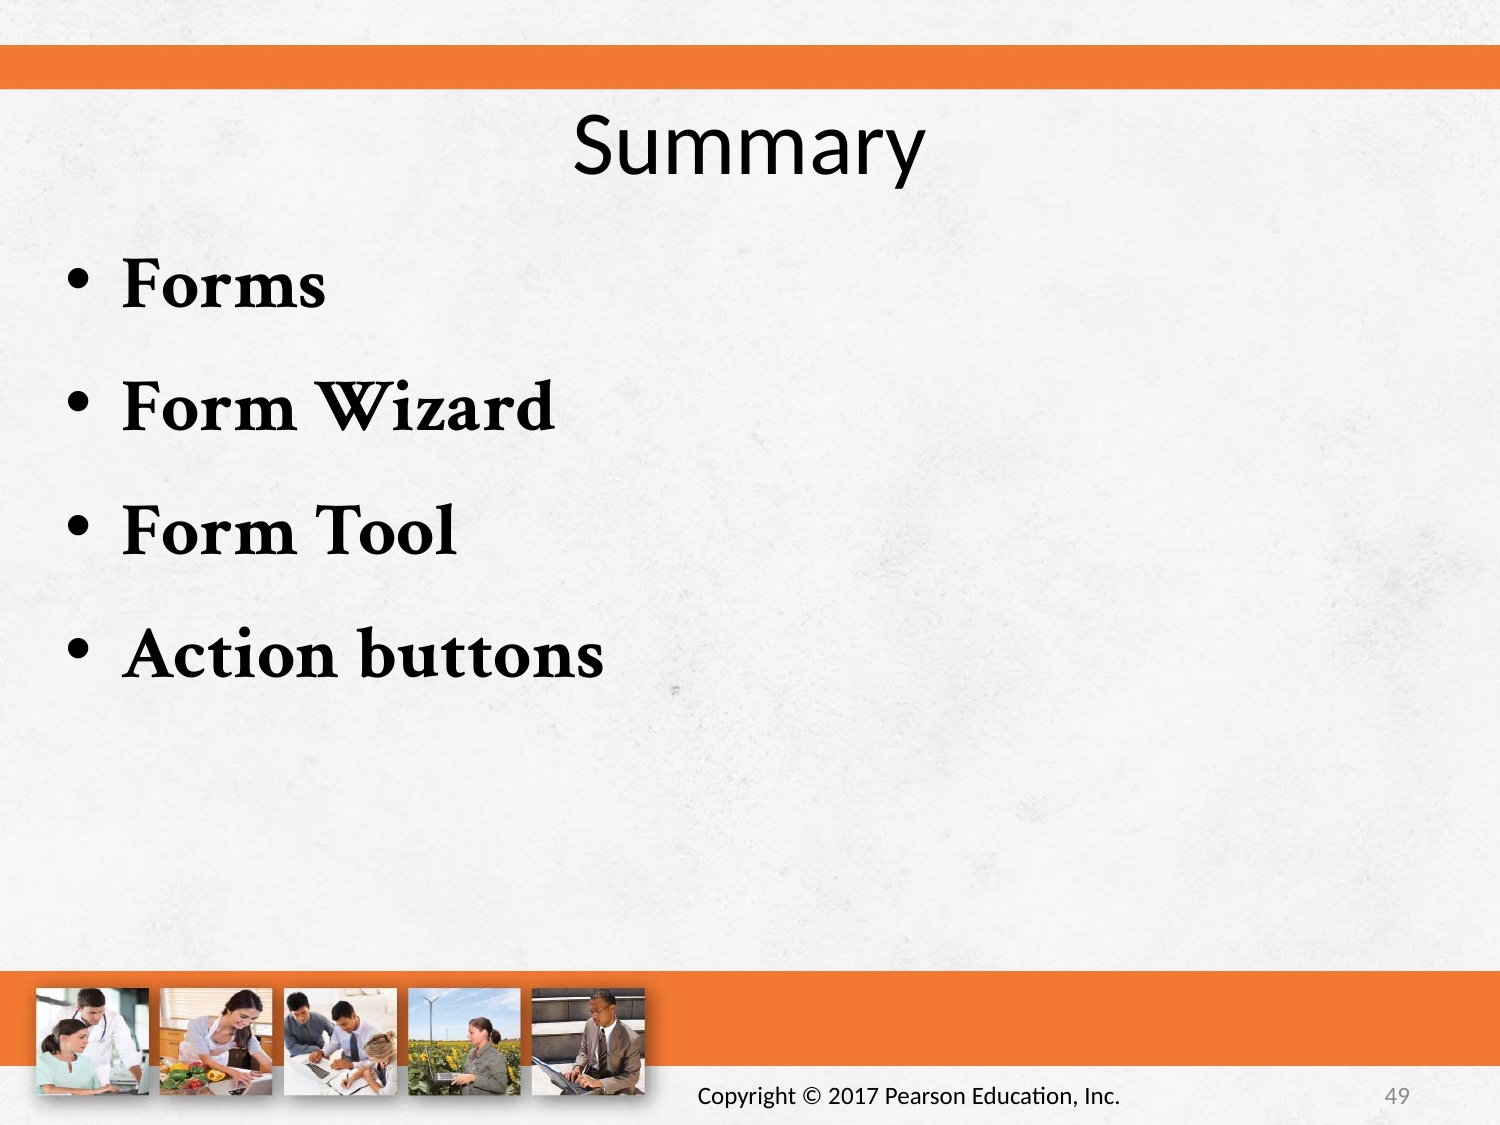

# Summary
Forms
Form Wizard
Form Tool
Action buttons

Copyright © 2017 Pearson Education, Inc.

49